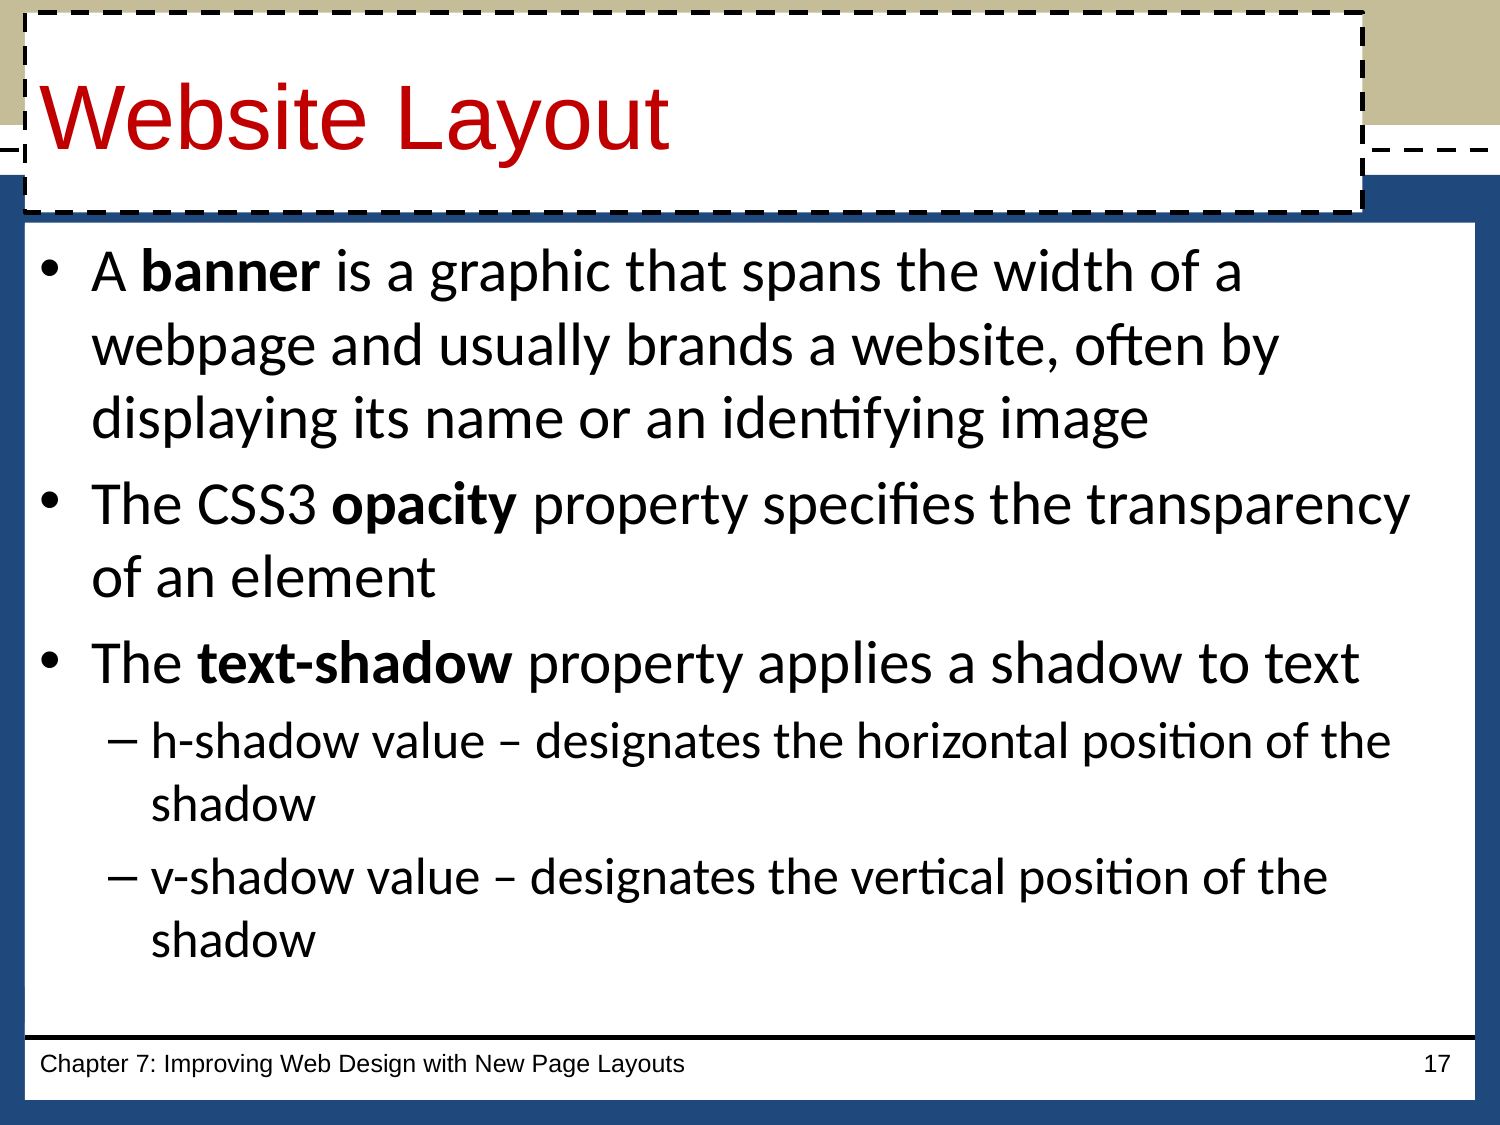

# Website Layout
A banner is a graphic that spans the width of a webpage and usually brands a website, often by displaying its name or an identifying image
The CSS3 opacity property specifies the transparency of an element
The text-shadow property applies a shadow to text
h-shadow value – designates the horizontal position of the shadow
v-shadow value – designates the vertical position of the shadow

Chapter 7: Improving Web Design with New Page Layouts
17